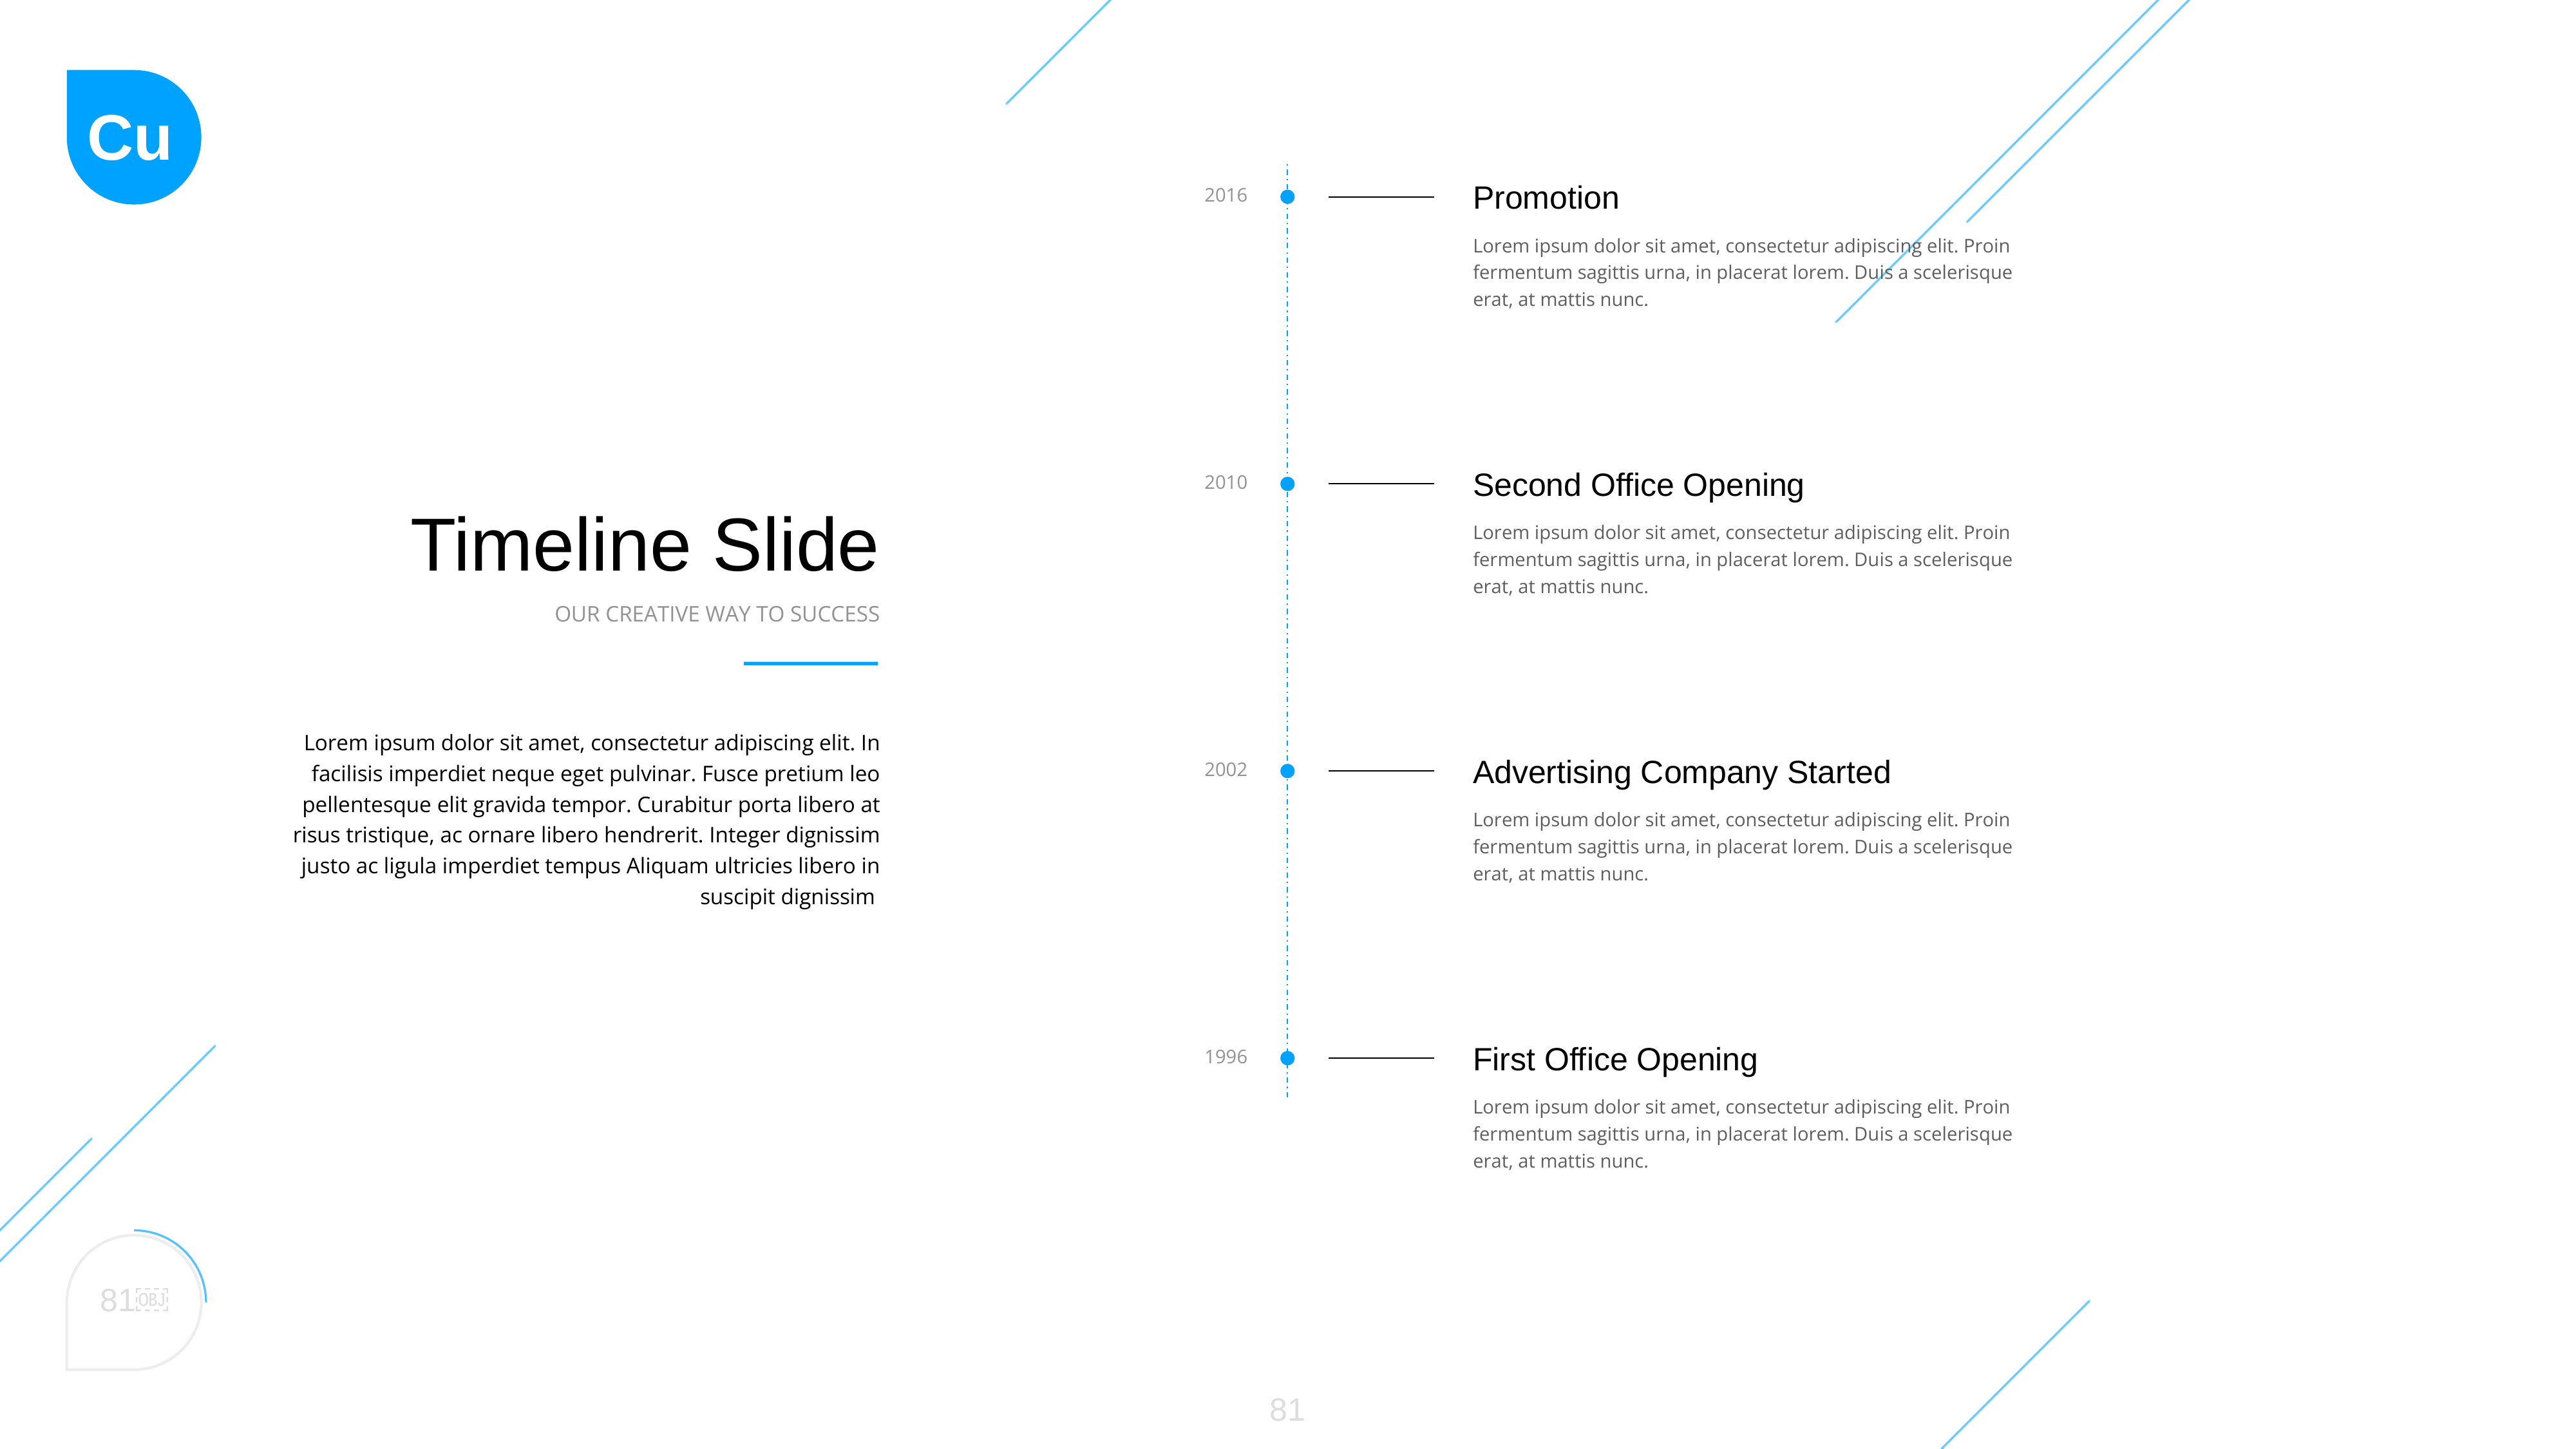

Cu

Promotion
2016

Lorem ipsum dolor sit amet, consectetur adipiscing elit. Proin fermentum sagittis urna, in placerat lorem. Duis a scelerisque erat, at mattis nunc.
Second Office Opening
Timeline Slide
2010

Lorem ipsum dolor sit amet, consectetur adipiscing elit. Proin fermentum sagittis urna, in placerat lorem. Duis a scelerisque erat, at mattis nunc.
OUR CREATIVE WAY TO SUCCESS

Lorem ipsum dolor sit amet, consectetur adipiscing elit. In facilisis imperdiet neque eget pulvinar. Fusce pretium leo pellentesque elit gravida tempor. Curabitur porta libero at risus tristique, ac ornare libero hendrerit. Integer dignissim justo ac ligula imperdiet tempus Aliquam ultricies libero in suscipit dignissim
Advertising Company Started
2002

Lorem ipsum dolor sit amet, consectetur adipiscing elit. Proin fermentum sagittis urna, in placerat lorem. Duis a scelerisque erat, at mattis nunc.
First Office Opening
1996

Lorem ipsum dolor sit amet, consectetur adipiscing elit. Proin fermentum sagittis urna, in placerat lorem. Duis a scelerisque erat, at mattis nunc.

81￼
81